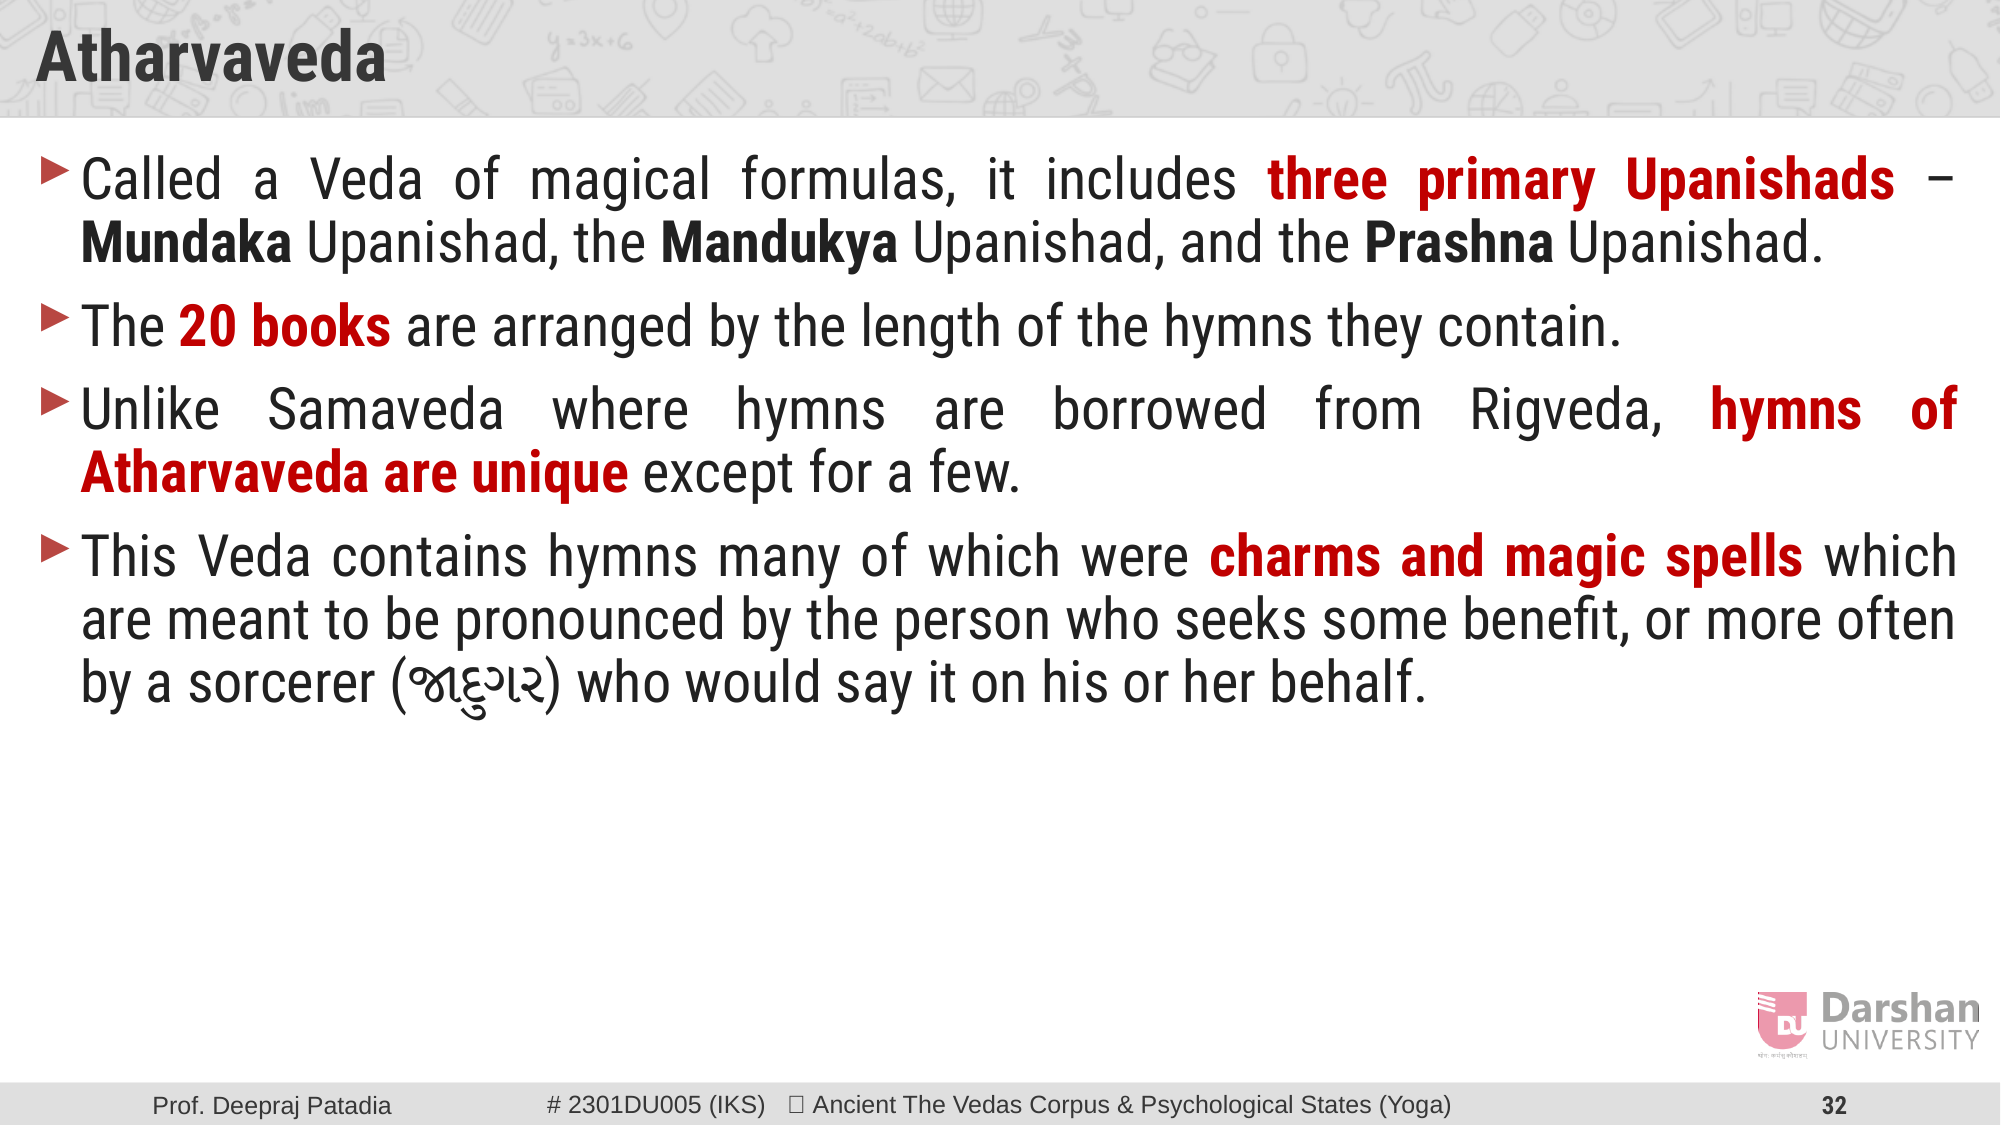

# Atharvaveda
Called a Veda of magical formulas, it includes three primary Upanishads – Mundaka Upanishad, the Mandukya Upanishad, and the Prashna Upanishad.
The 20 books are arranged by the length of the hymns they contain.
Unlike Samaveda where hymns are borrowed from Rigveda, hymns of Atharvaveda are unique except for a few.
This Veda contains hymns many of which were charms and magic spells which are meant to be pronounced by the person who seeks some benefit, or more often by a sorcerer (જાદુગર) who would say it on his or her behalf.